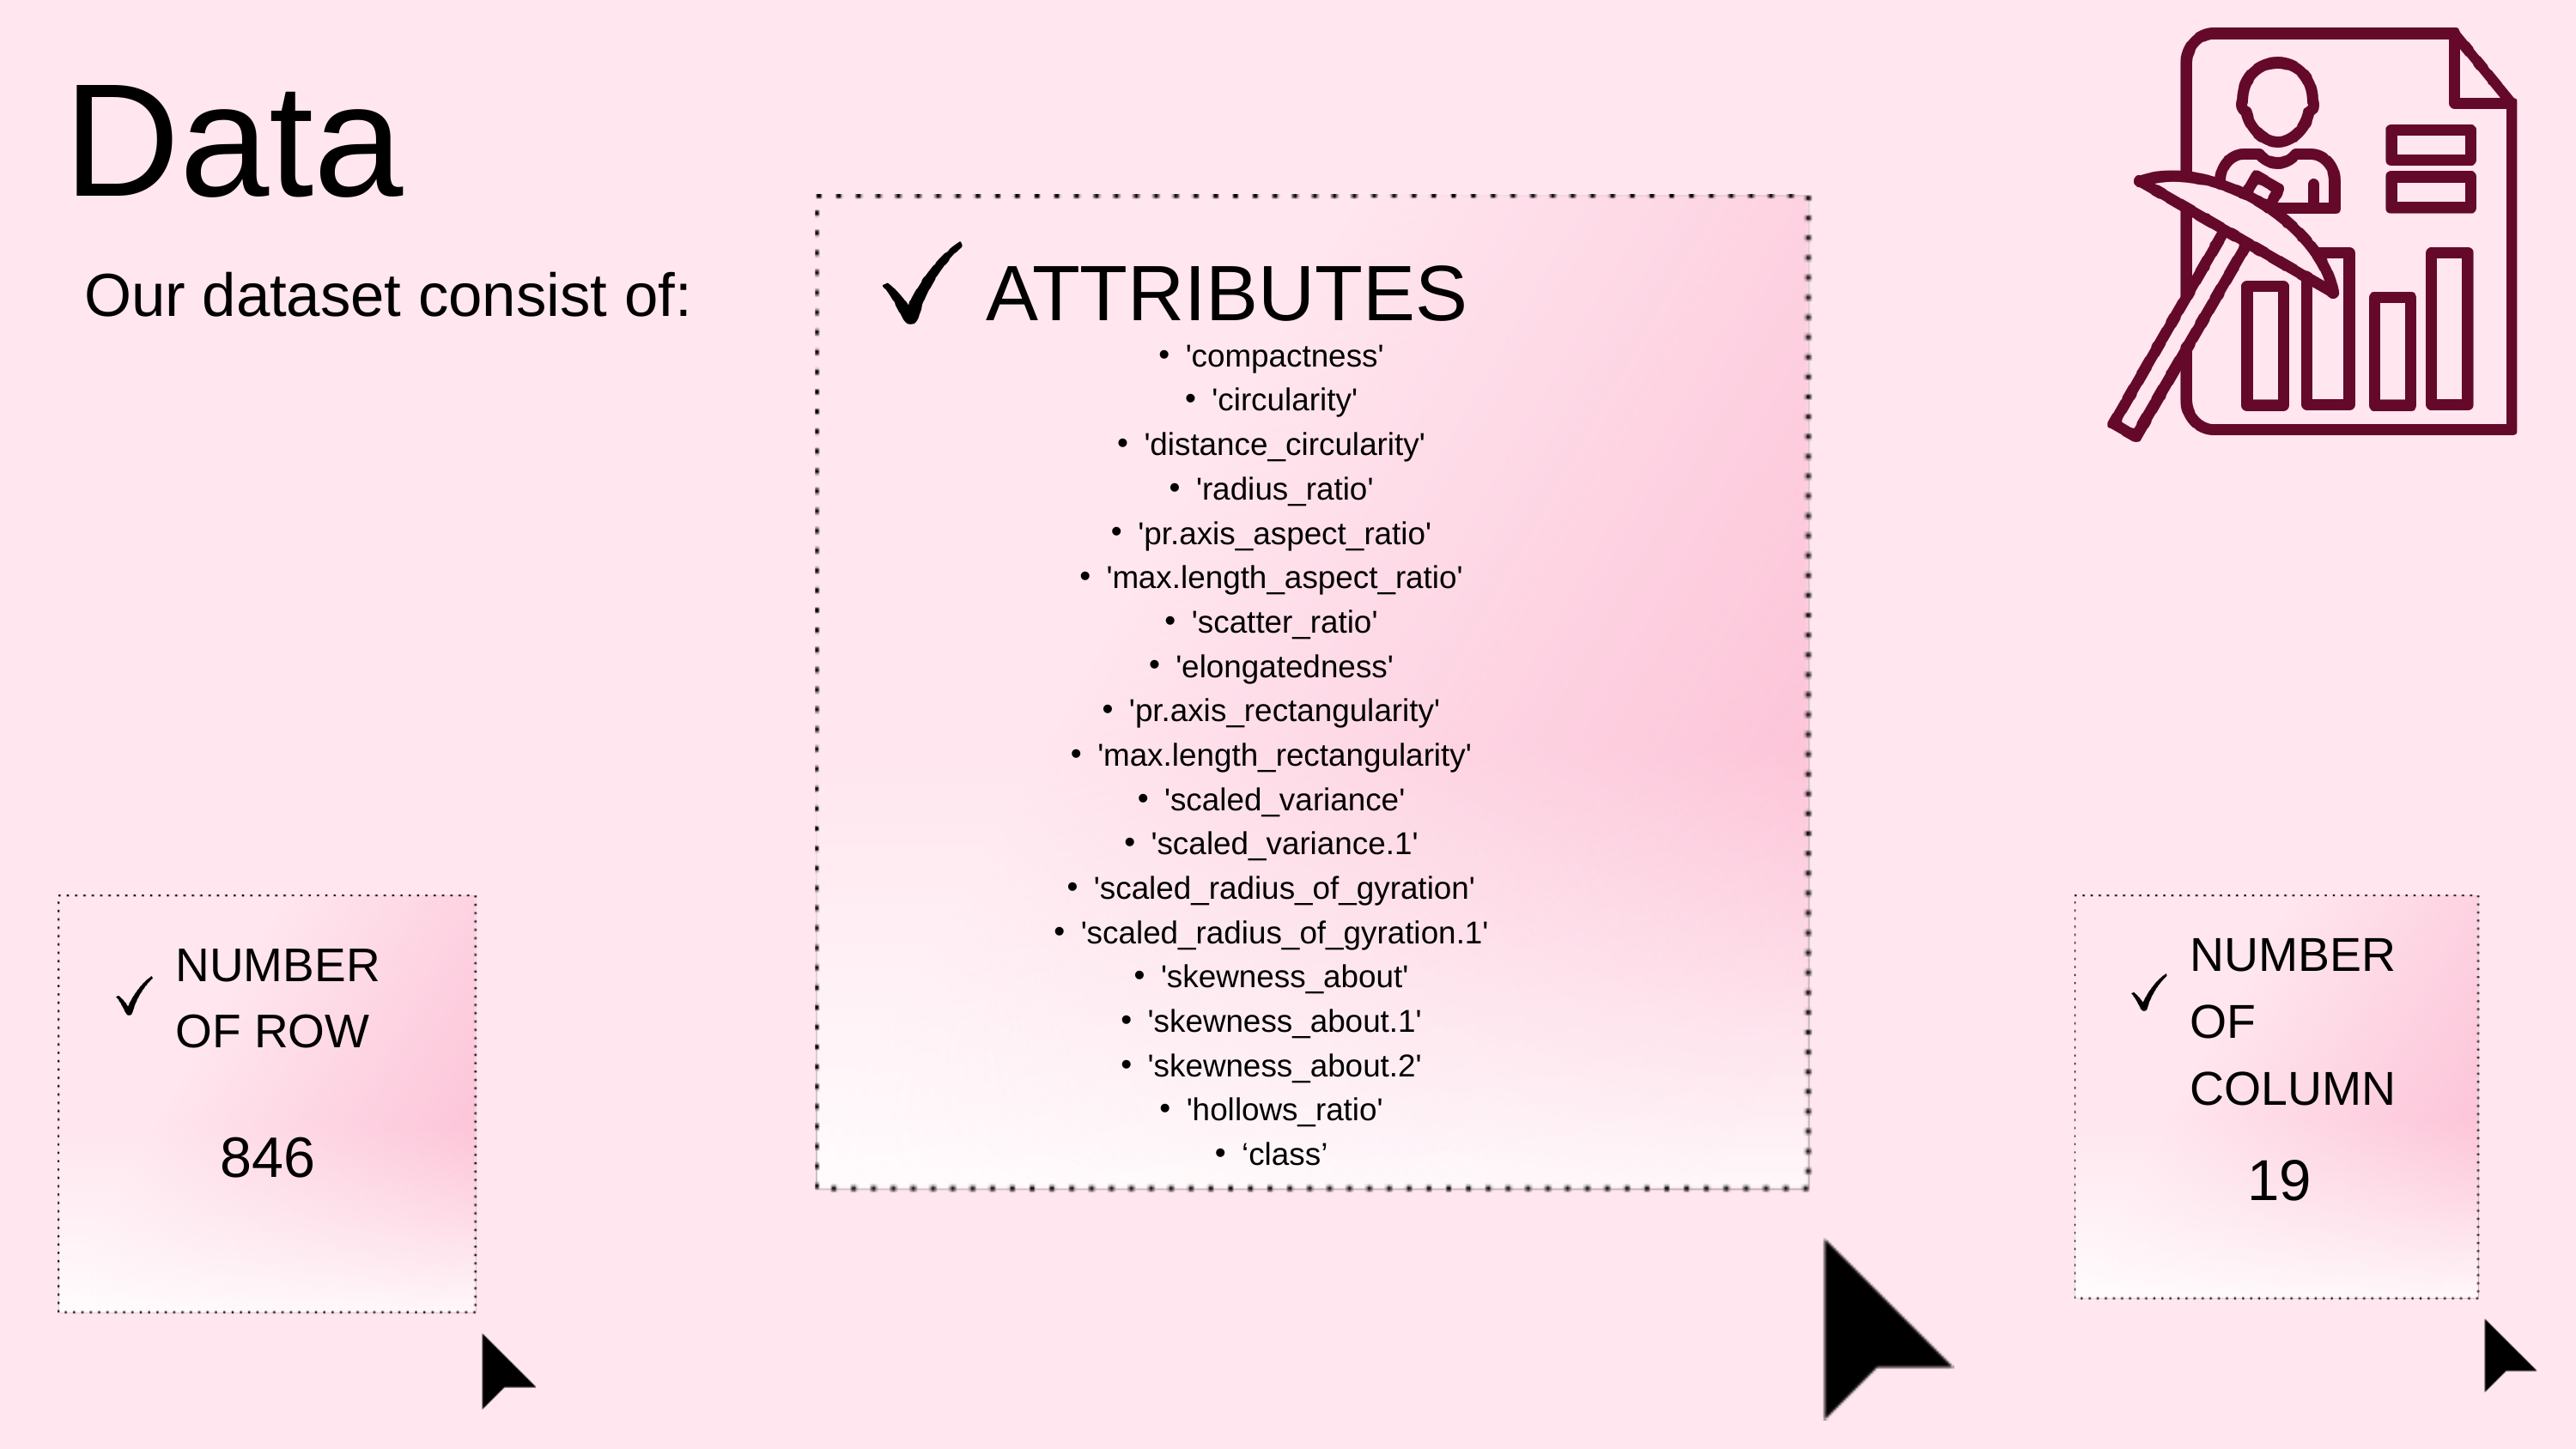

Data

ATTRIBUTES

Our dataset consist of:
'compactness'
'circularity'
'distance_circularity'
'radius_ratio'
'pr.axis_aspect_ratio'
'max.length_aspect_ratio'
'scatter_ratio'
'elongatedness'
'pr.axis_rectangularity'
'max.length_rectangularity'
'scaled_variance'
'scaled_variance.1'
'scaled_radius_of_gyration'
'scaled_radius_of_gyration.1'
'skewness_about'
'skewness_about.1'
'skewness_about.2'
'hollows_ratio'
‘class’

NUMBER OF COLUMN
NUMBER OF ROW

846
19